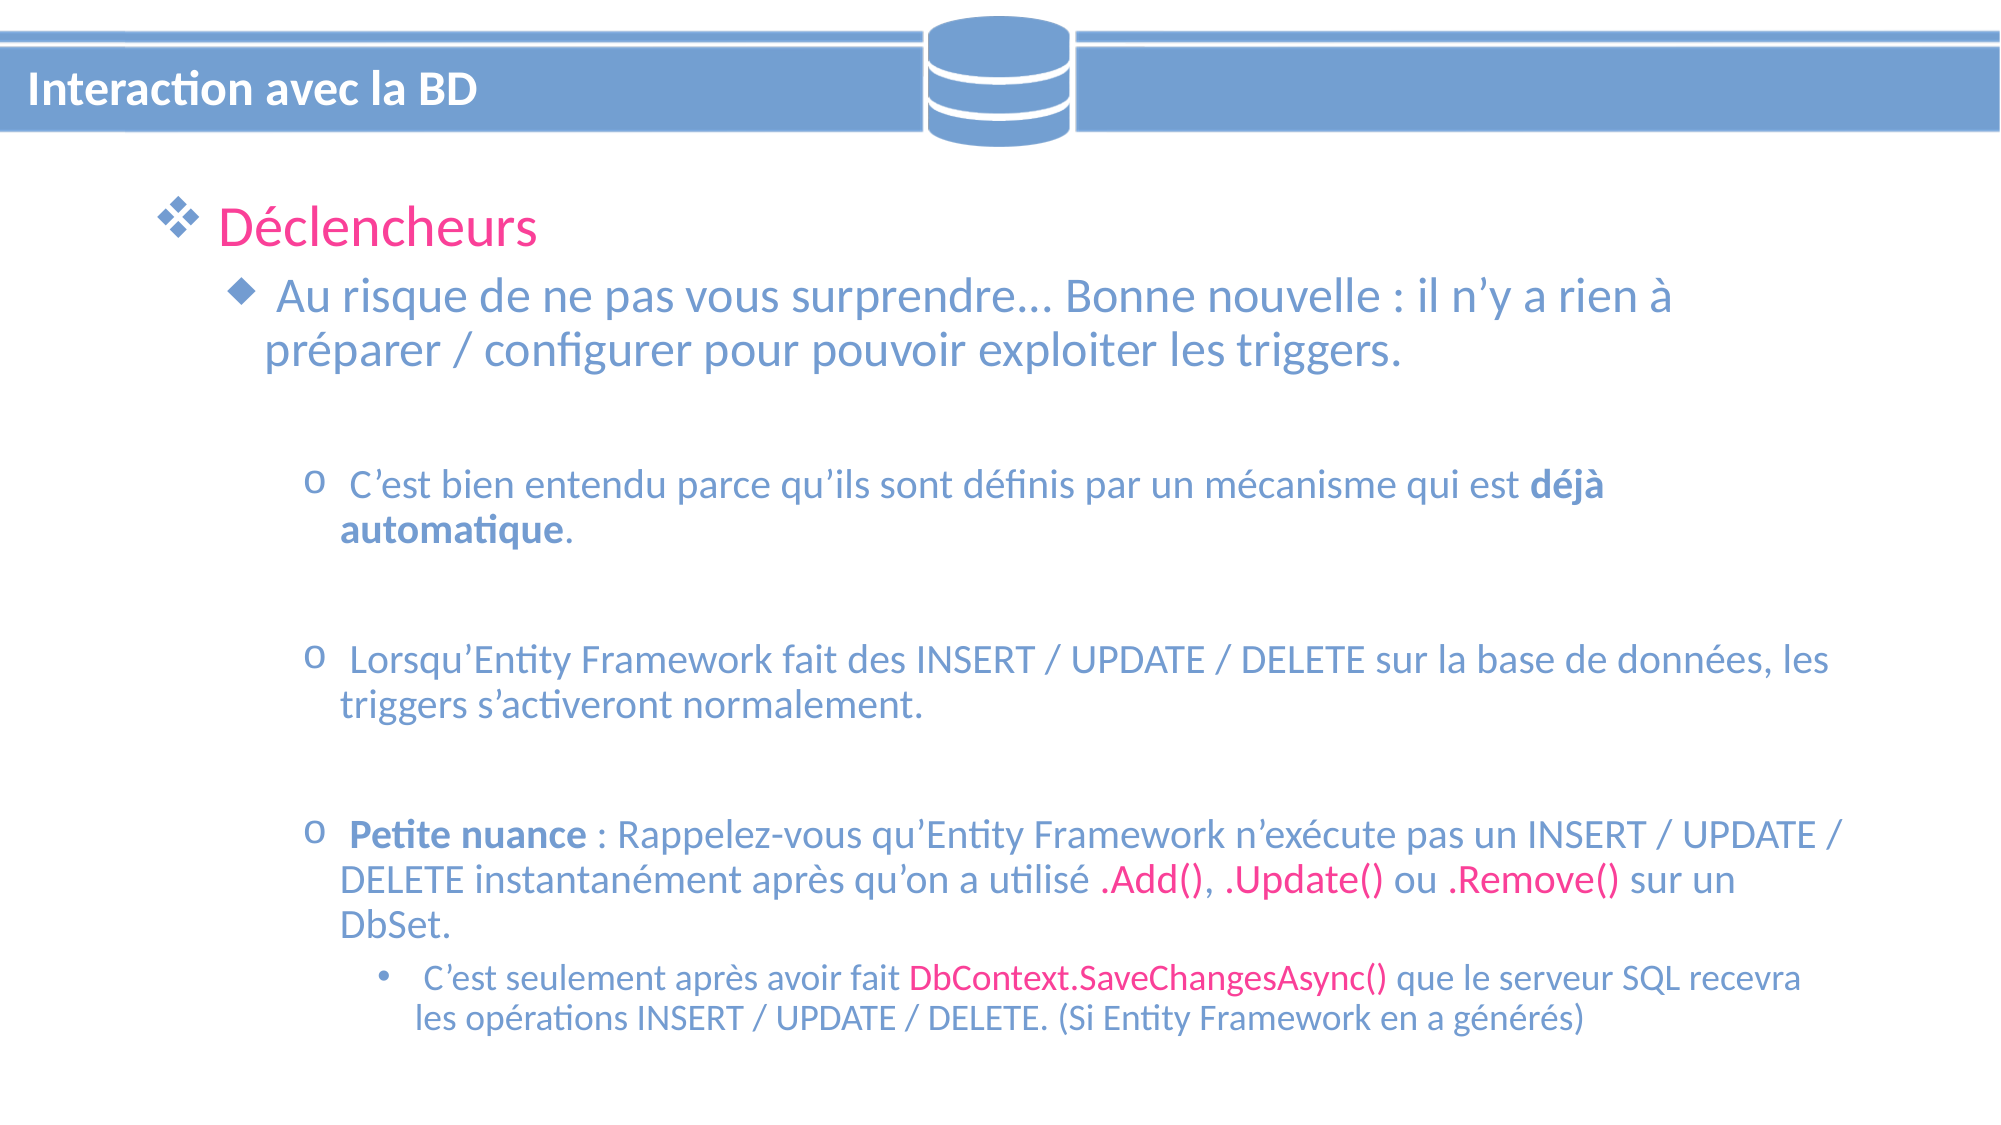

# Interaction avec la BD
 Déclencheurs
 Au risque de ne pas vous surprendre... Bonne nouvelle : il n’y a rien à préparer / configurer pour pouvoir exploiter les triggers.

 C’est bien entendu parce qu’ils sont définis par un mécanisme qui est déjà automatique.

 Lorsqu’Entity Framework fait des INSERT / UPDATE / DELETE sur la base de données, les triggers s’activeront normalement.

 Petite nuance : Rappelez-vous qu’Entity Framework n’exécute pas un INSERT / UPDATE / DELETE instantanément après qu’on a utilisé .Add(), .Update() ou .Remove() sur un DbSet.
 C’est seulement après avoir fait DbContext.SaveChangesAsync() que le serveur SQL recevra les opérations INSERT / UPDATE / DELETE. (Si Entity Framework en a générés)